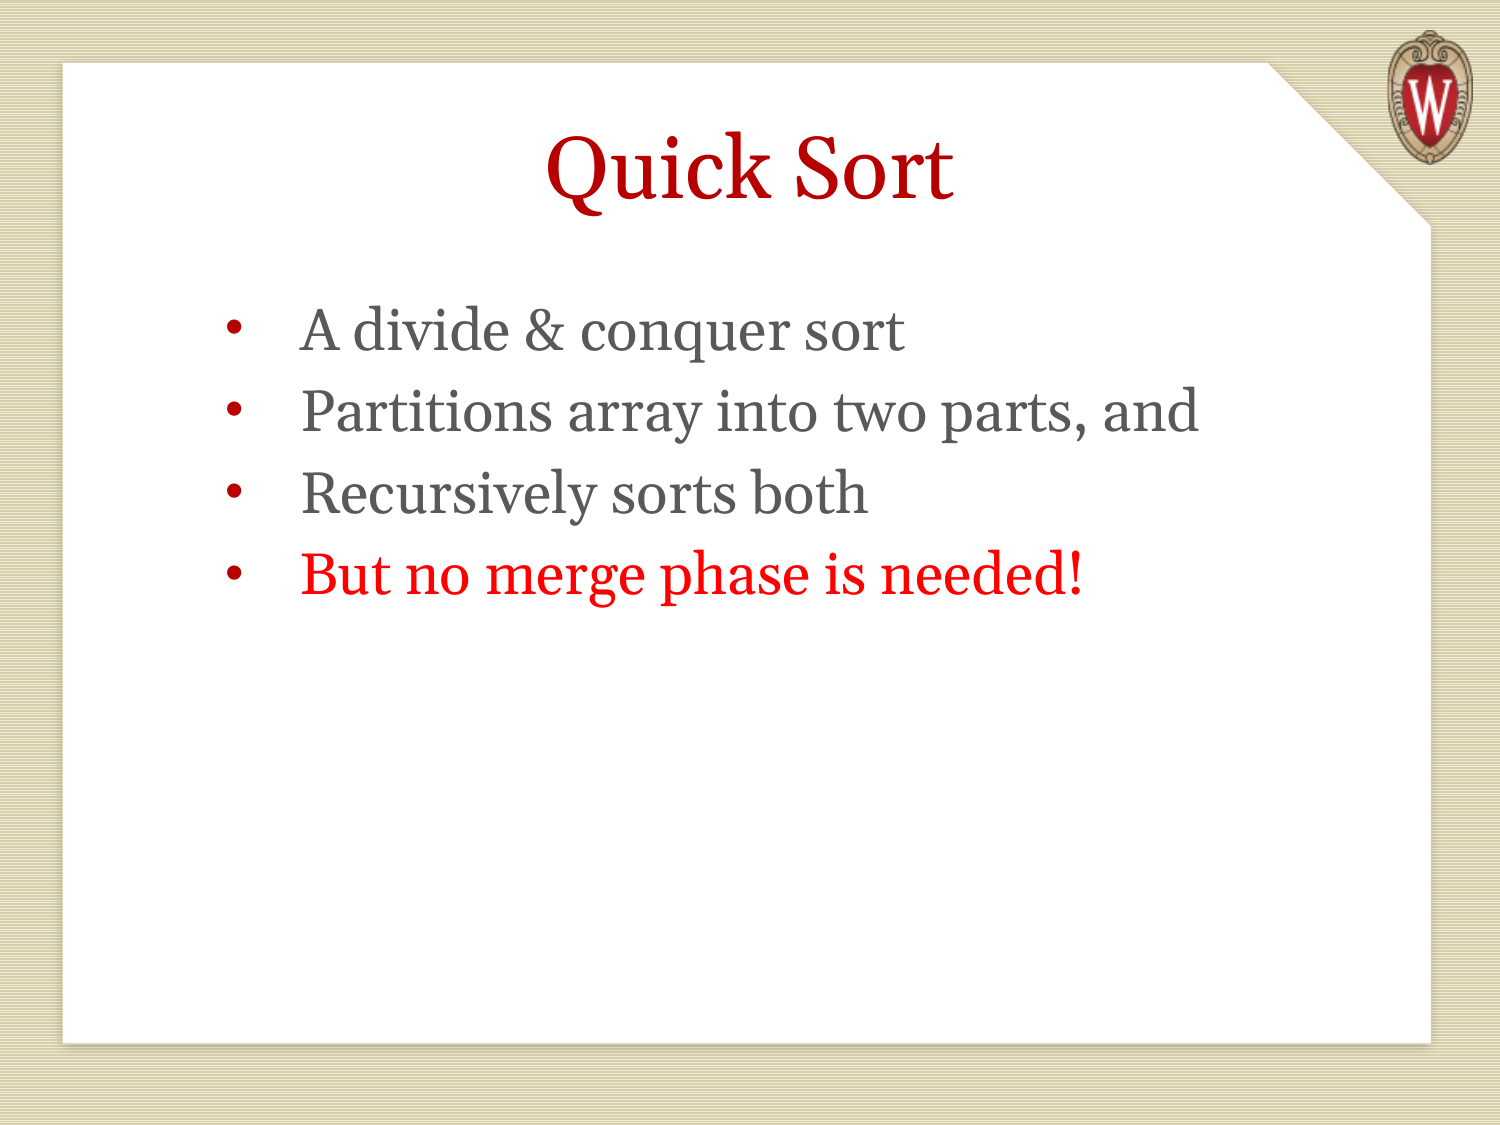

# Quick Sort
A divide & conquer sort
Partitions array into two parts, and
Recursively sorts both
But no merge phase is needed!